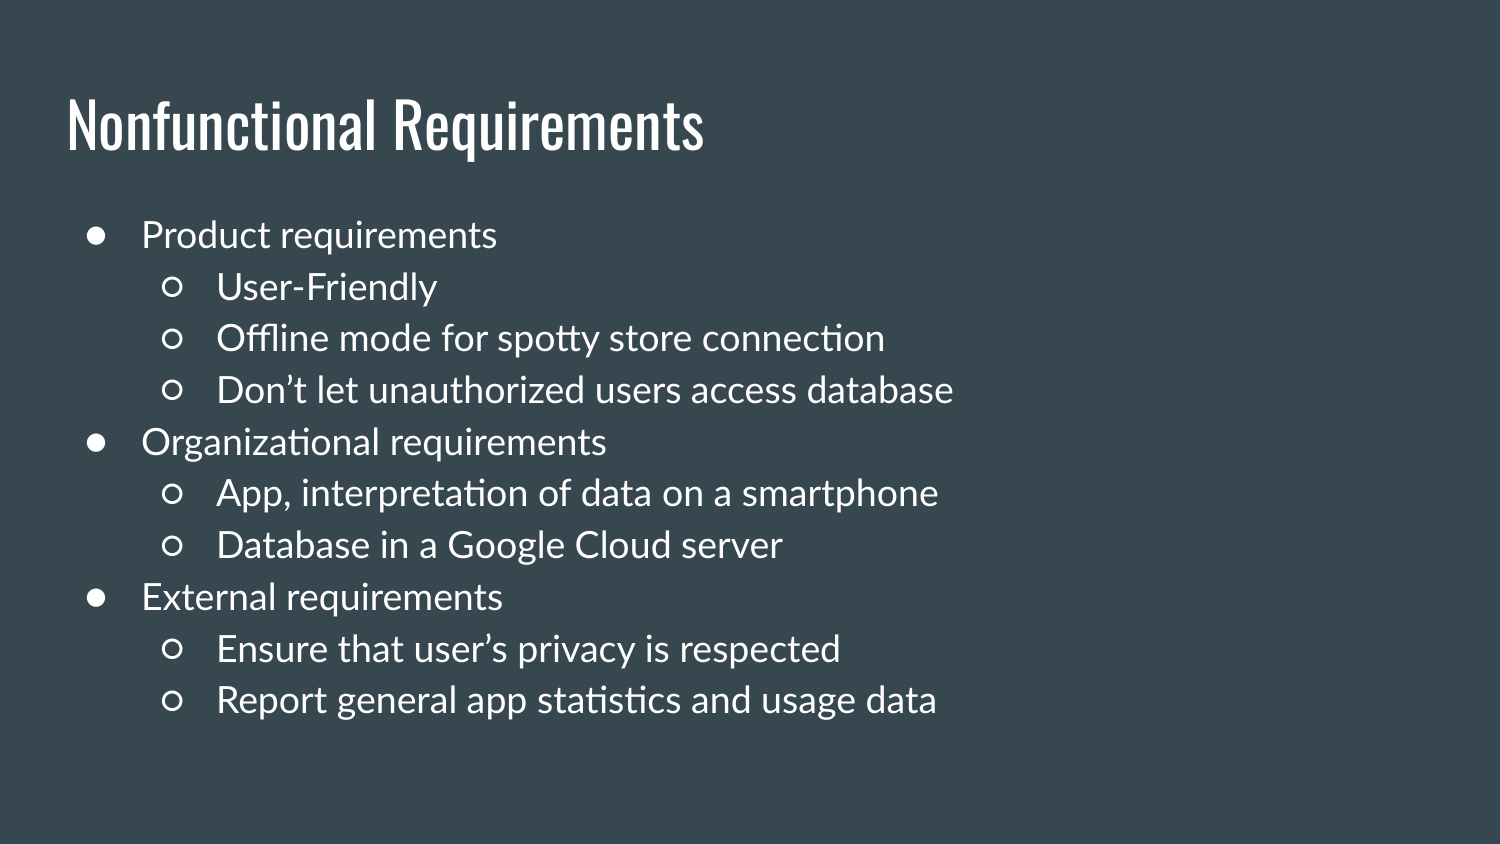

# Nonfunctional Requirements
Product requirements
User-Friendly
Offline mode for spotty store connection
Don’t let unauthorized users access database
Organizational requirements
App, interpretation of data on a smartphone
Database in a Google Cloud server
External requirements
Ensure that user’s privacy is respected
Report general app statistics and usage data